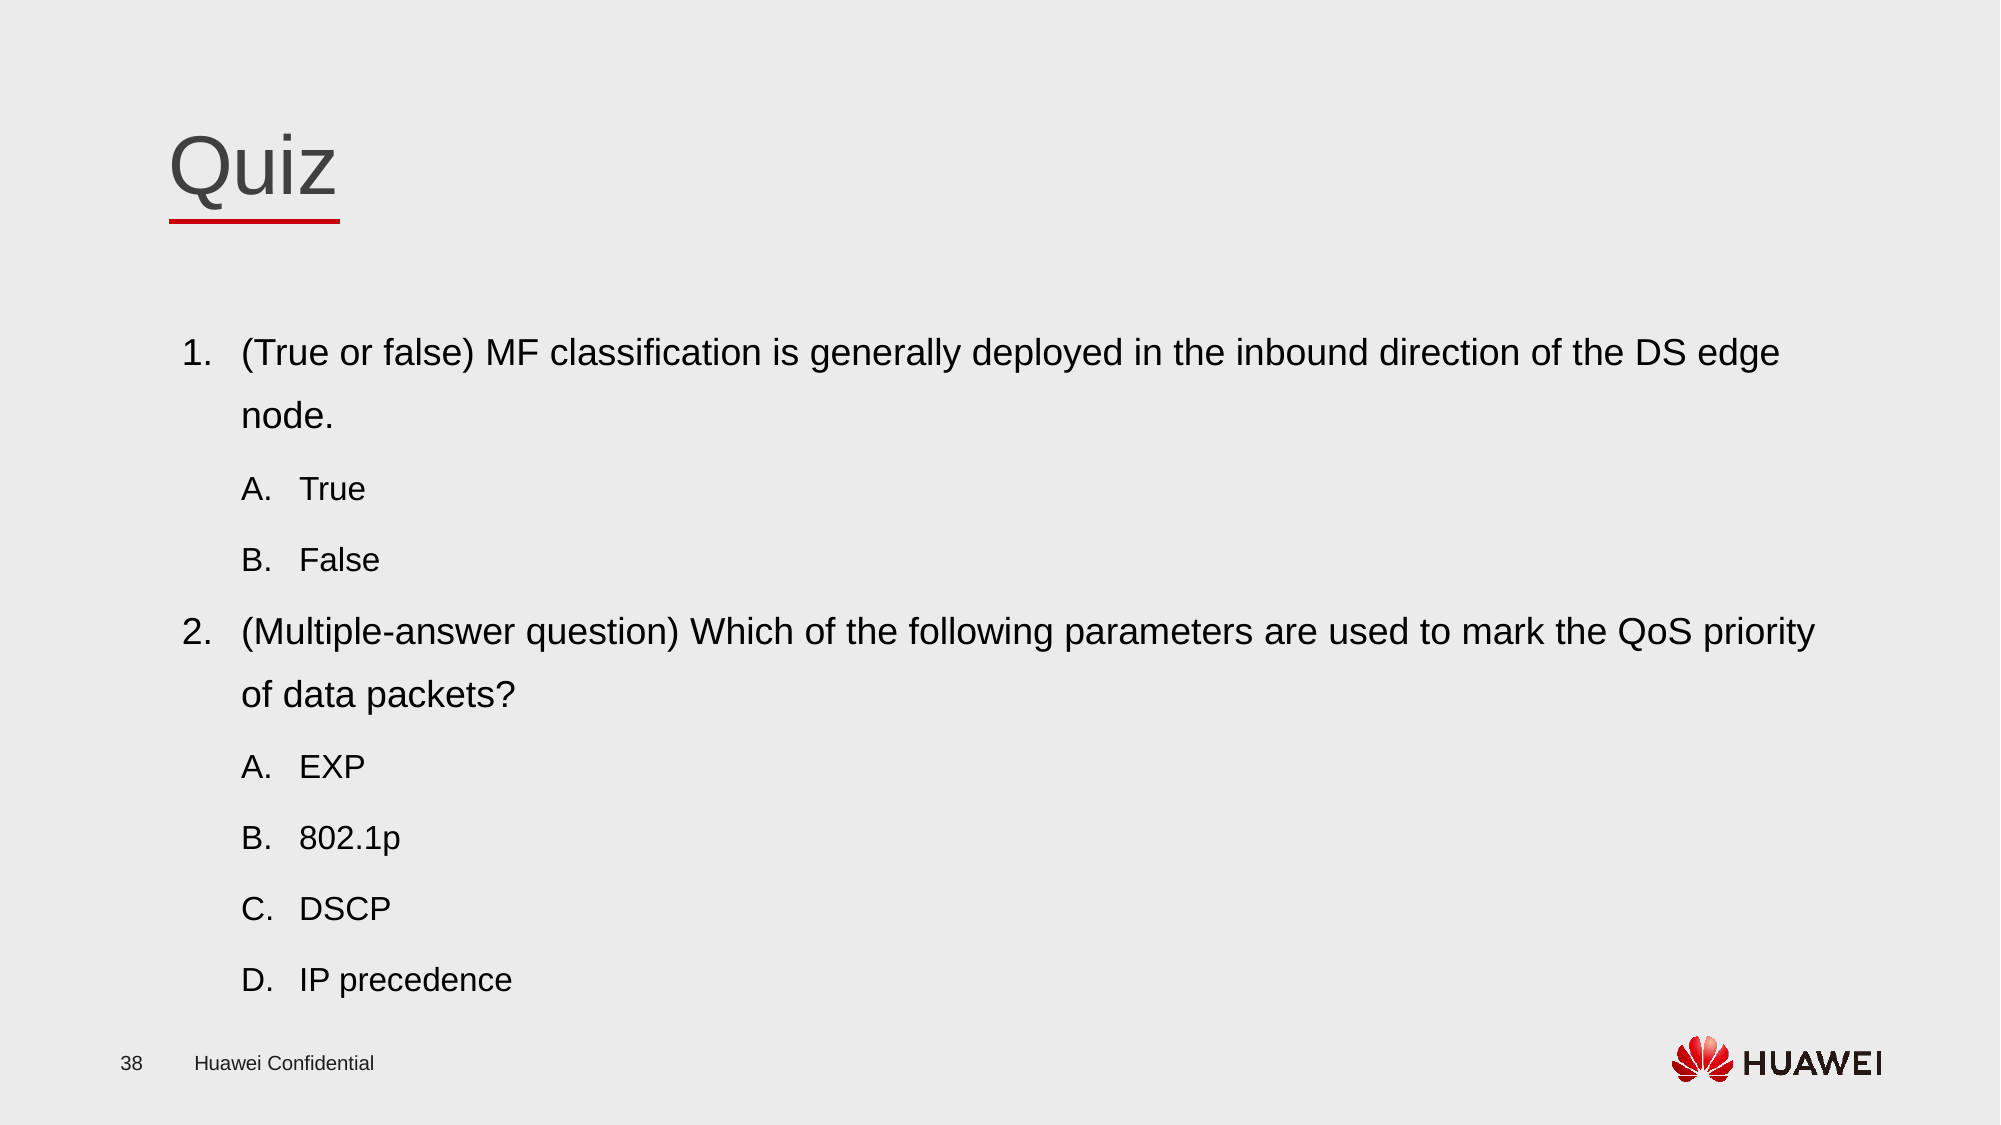

(True or false) MF classification is generally deployed in the inbound direction of the DS edge node.
True
False
(Multiple-answer question) Which of the following parameters are used to mark the QoS priority of data packets?
EXP
802.1p
DSCP
IP precedence